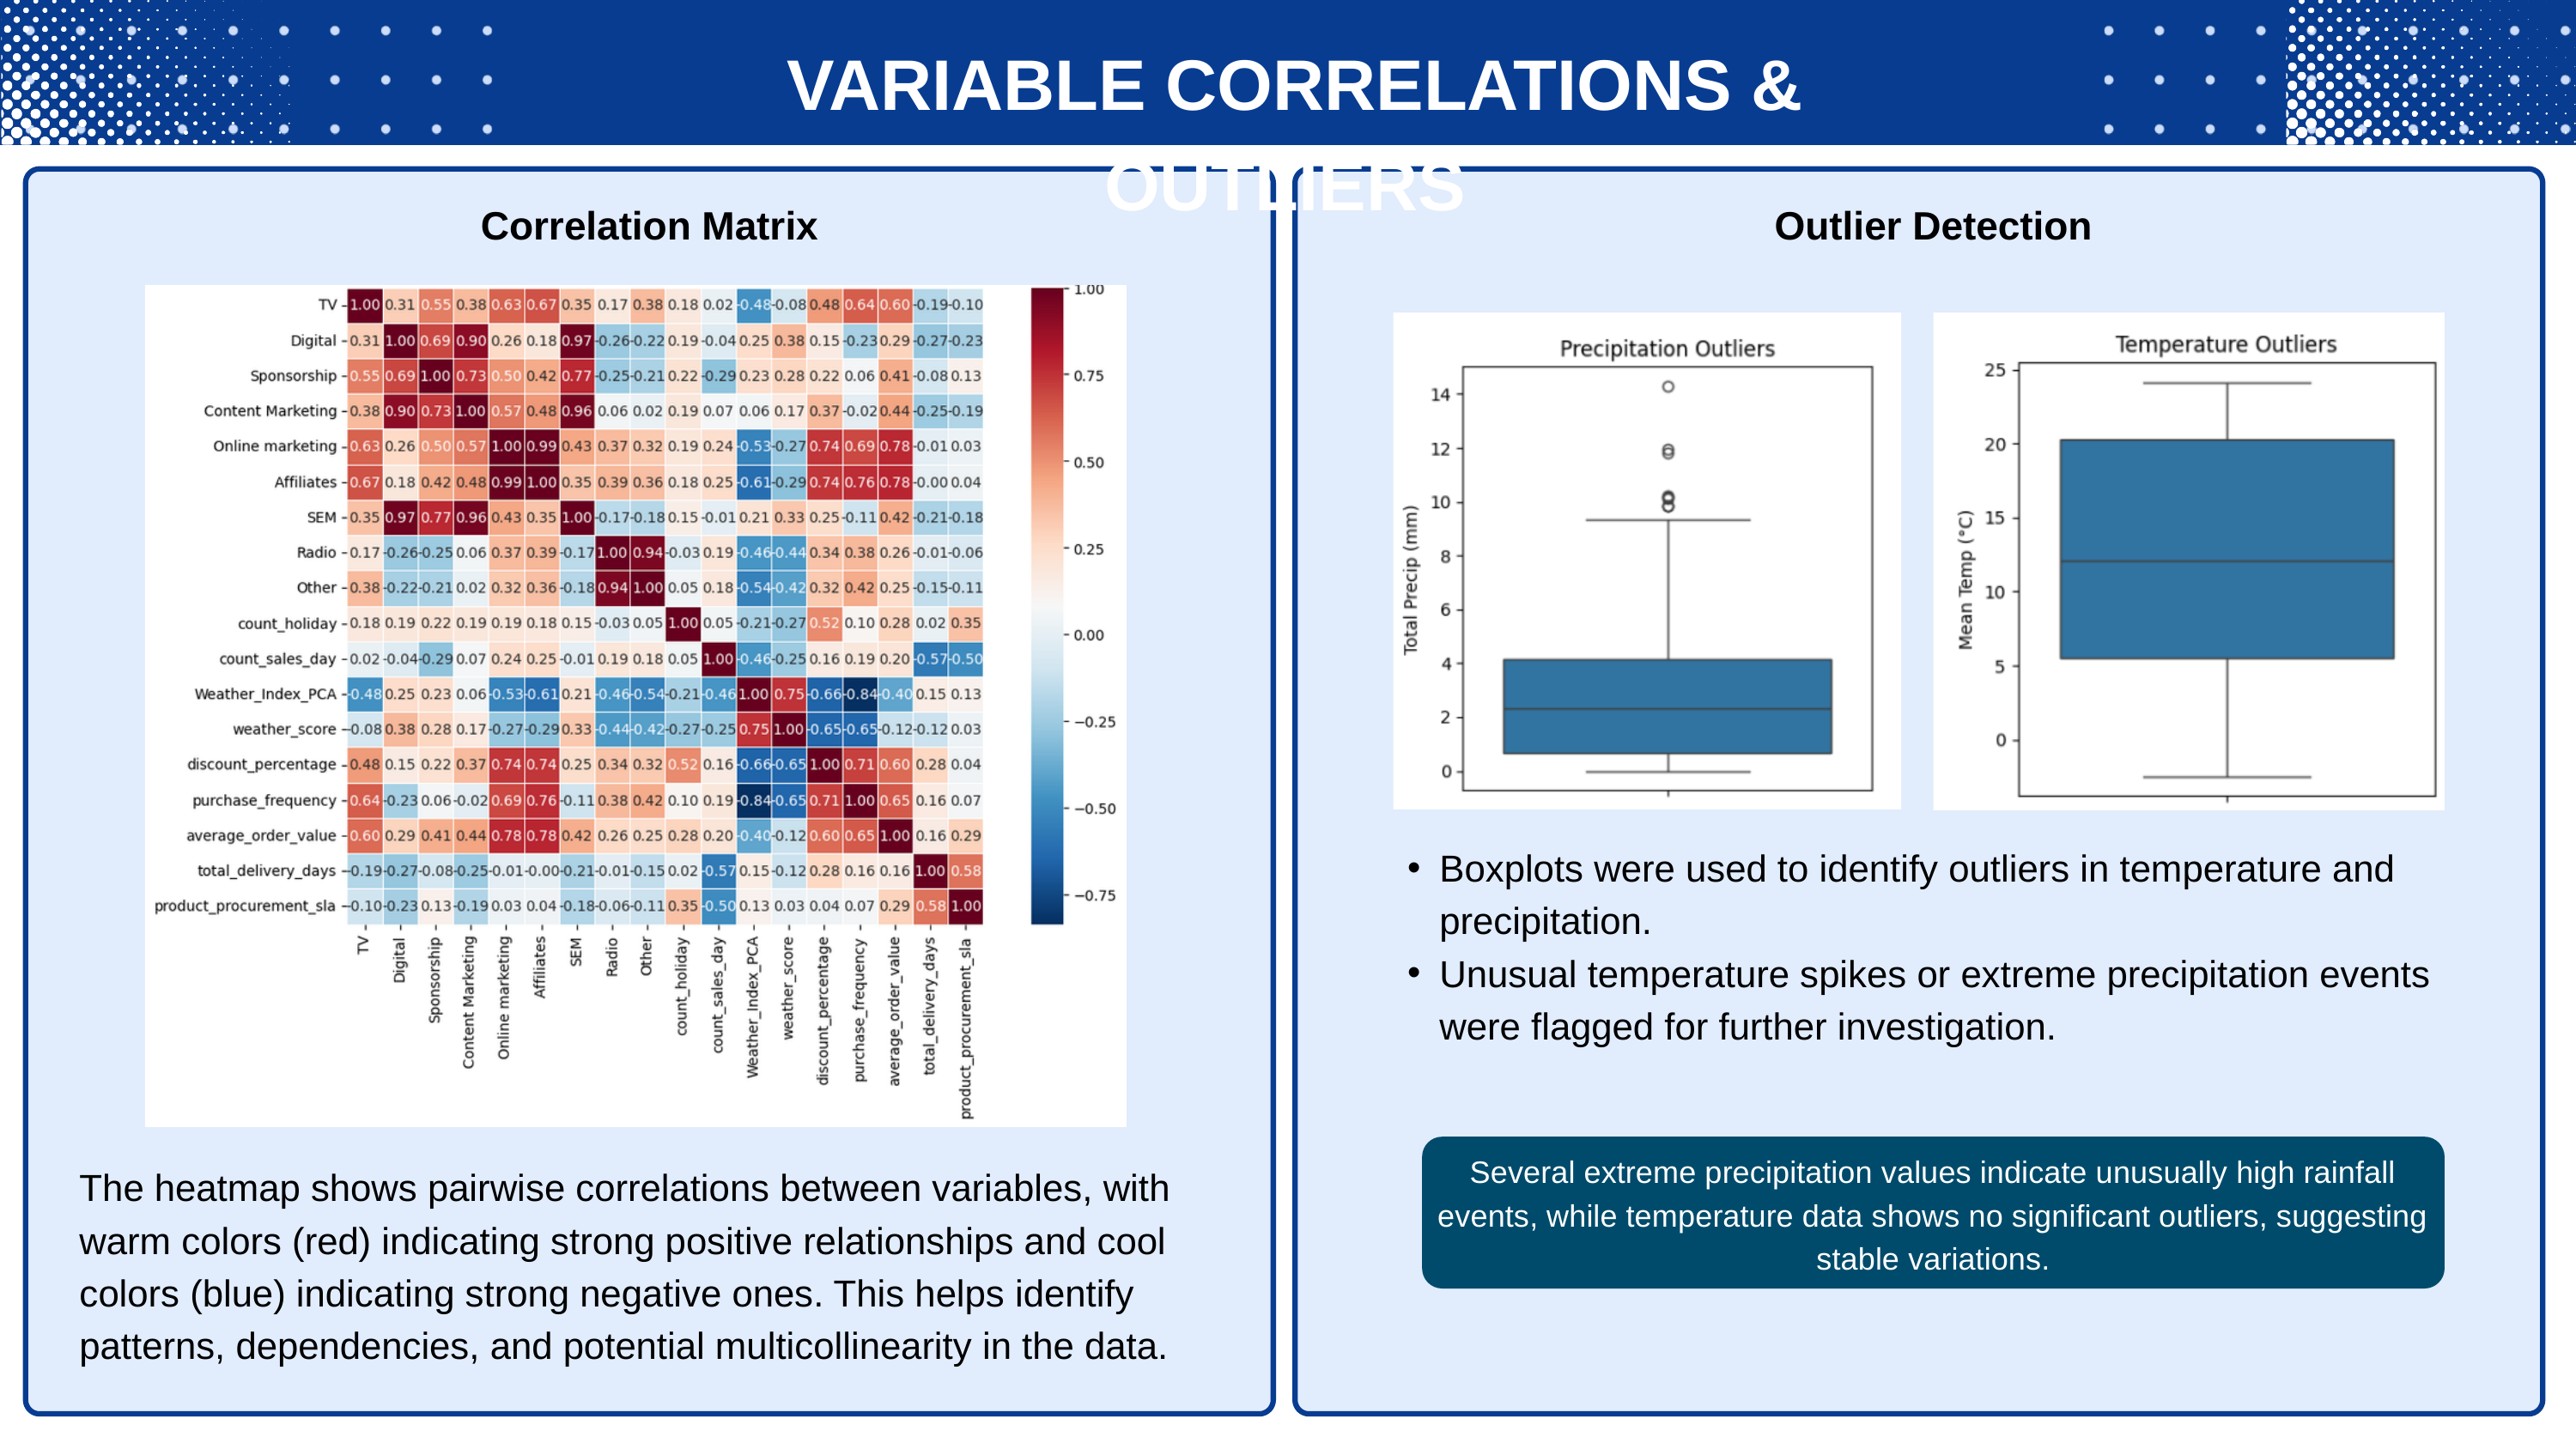

VARIABLE CORRELATIONS & OUTLIERS

Correlation Matrix
Outlier Detection

Boxplots were used to identify outliers in temperature and precipitation.
Unusual temperature spikes or extreme precipitation events were flagged for further investigation.

Several extreme precipitation values indicate unusually high rainfall events, while temperature data shows no significant outliers, suggesting stable variations.
The heatmap shows pairwise correlations between variables, with warm colors (red) indicating strong positive relationships and cool colors (blue) indicating strong negative ones. This helps identify patterns, dependencies, and potential multicollinearity in the data.